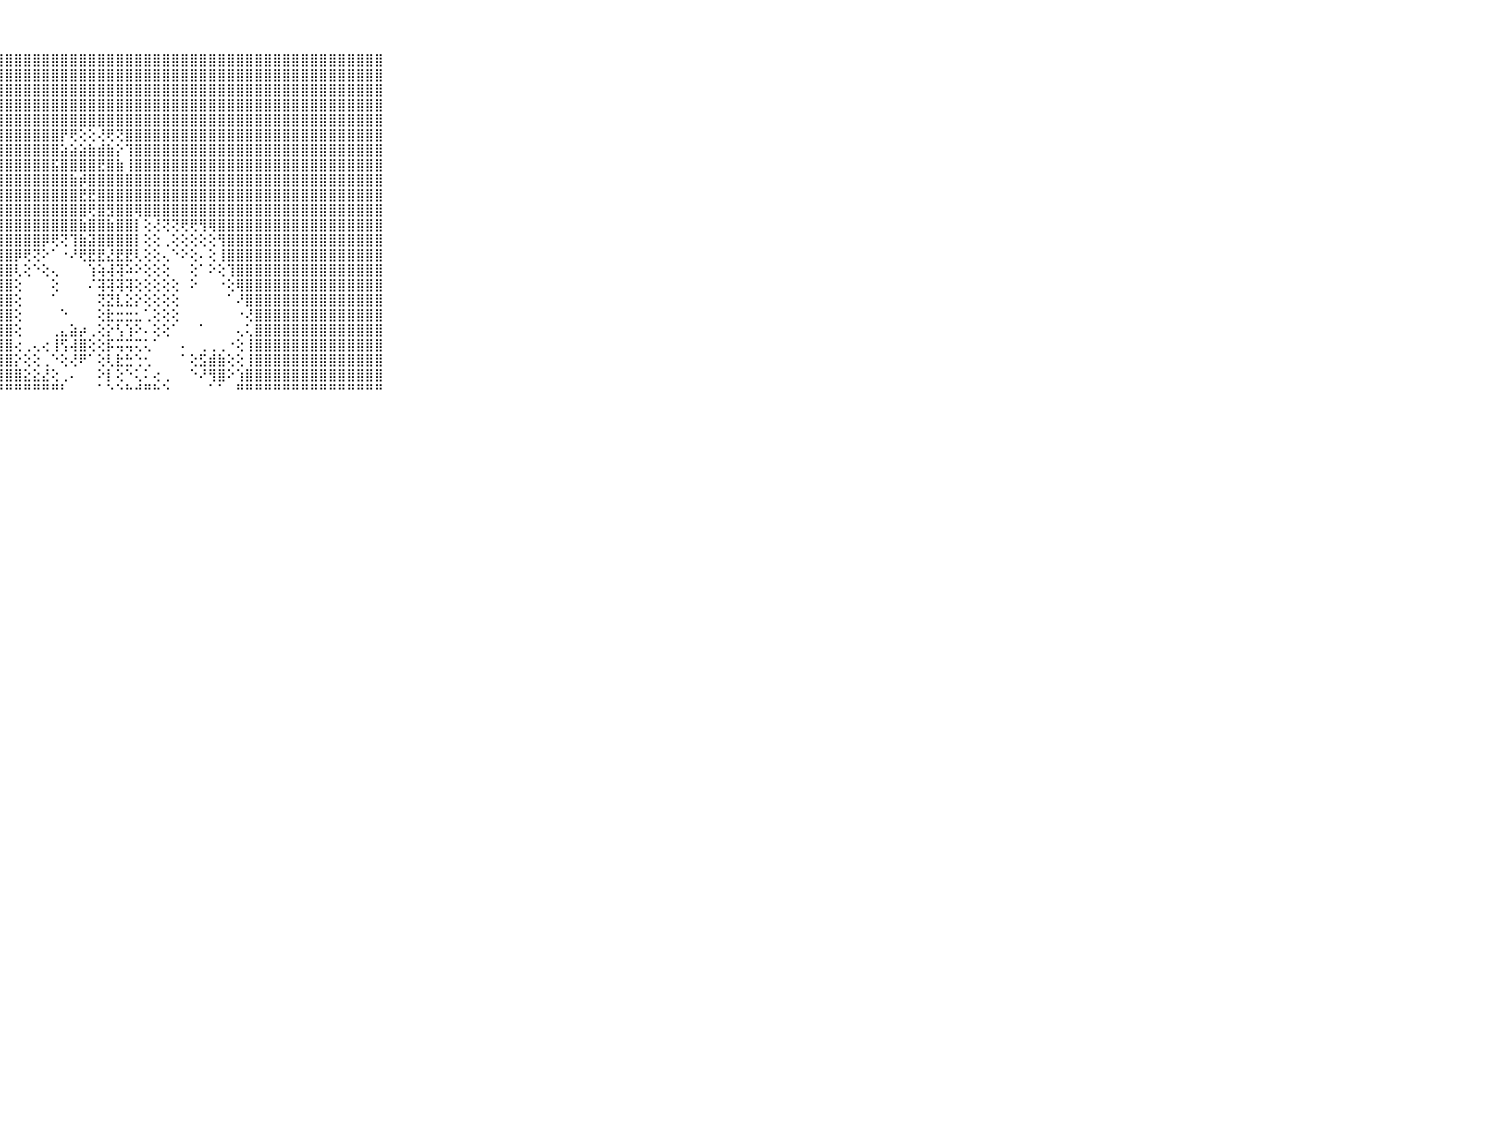

⠀⠀⠀⠀⠀⠀⠀⠀⠀⠀⠀⣿⣿⣿⣿⣿⣿⣿⣿⣿⣿⣿⣿⣿⣿⣿⣿⣿⣿⣿⣿⣿⣿⣿⣿⣿⣿⣿⣿⣿⣿⣿⣿⣿⣿⣿⣿⣿⣿⣿⣿⣿⣿⣿⣿⣿⣿⣿⣿⣿⣿⣿⣿⣿⣿⣿⣿⣿⣿⠀⠀⠀⠀⠀⠀⠀⠀⠀⠀⠀⠀
⠀⠀⠀⠀⠀⠀⠀⠀⠀⠀⠀⣿⣿⣿⣿⣿⣿⣿⣿⣿⣿⣿⣿⣿⣿⣿⣿⣿⣿⣿⣿⣿⣿⣿⣿⣿⣿⣿⣿⣿⣿⣿⣿⣿⣿⣿⣿⣿⣿⣿⣿⣿⣿⣿⣿⣿⣿⣿⣿⣿⣿⣿⣿⣿⣿⣿⣿⣿⣿⠀⠀⠀⠀⠀⠀⠀⠀⠀⠀⠀⠀
⠀⠀⠀⠀⠀⠀⠀⠀⠀⠀⠀⣿⣿⣿⣿⣿⣿⣿⣿⣿⣿⣿⣿⣿⣿⣿⣿⣿⣿⣿⣿⣿⣿⣿⣿⣿⣿⣿⣿⣿⣿⣿⣿⣿⣿⣿⣿⣿⣿⣿⣿⣿⣿⣿⣿⣿⣿⣿⣿⣿⣿⣿⣿⣿⣿⣿⣿⣿⣿⠀⠀⠀⠀⠀⠀⠀⠀⠀⠀⠀⠀
⠀⠀⠀⠀⠀⠀⠀⠀⠀⠀⠀⣿⣿⣿⣿⣿⣿⣿⣿⣿⣿⣿⣿⣿⣿⣿⣿⣿⣿⣿⣿⣿⣿⣿⣿⣿⣿⣿⣿⣿⣿⣿⣿⣿⣿⣿⣿⣿⣿⣿⣿⣿⣿⣿⣿⣿⣿⣿⣿⣿⣿⣿⣿⣿⣿⣿⣿⣿⣿⠀⠀⠀⠀⠀⠀⠀⠀⠀⠀⠀⠀
⠀⠀⠀⠀⠀⠀⠀⠀⠀⠀⠀⣿⣿⣿⣿⣿⣿⣿⣿⣿⣿⣿⣿⣿⣿⣿⣿⣿⣿⣿⣿⣿⣿⣿⣿⣿⣿⣿⣿⣿⣿⣿⣿⣿⣿⣿⣿⣿⣿⣿⣿⣿⣿⣿⣿⣿⣿⣿⣿⣿⣿⣿⣿⣿⣿⣿⣿⣿⣿⠀⠀⠀⠀⠀⠀⠀⠀⠀⠀⠀⠀
⠀⠀⠀⠀⠀⠀⠀⠀⠀⠀⠀⣿⣿⣿⣿⣿⣿⣿⣿⣿⣿⣿⣿⣿⣿⣿⣿⣿⣿⣿⣿⣿⣿⣿⡟⢟⢕⢕⢜⢟⢝⣿⣿⣿⣿⣿⣿⣿⣿⣿⣿⣿⣿⣿⣿⣿⣿⣿⣿⣿⣿⣿⣿⣿⣿⣿⣿⣿⣿⠀⠀⠀⠀⠀⠀⠀⠀⠀⠀⠀⠀
⠀⠀⠀⠀⠀⠀⠀⠀⠀⠀⠀⣿⣿⣿⣿⣿⣿⣿⣿⣿⣿⣿⣿⣿⣿⣿⣿⣿⣿⣿⣿⣿⣿⣿⣵⣵⣵⣷⣾⣷⡕⢹⣿⣿⣿⣿⣿⣿⣿⣿⣿⣿⣿⣿⣿⣿⣿⣿⣿⣿⣿⣿⣿⣿⣿⣿⣿⣿⣿⠀⠀⠀⠀⠀⠀⠀⠀⠀⠀⠀⠀
⠀⠀⠀⠀⠀⠀⠀⠀⠀⠀⠀⣿⣿⣿⣿⣿⣿⣿⣿⣿⣿⣿⣿⣿⣿⣿⣿⣿⣿⣿⣿⣿⣿⣯⣿⣿⣿⣿⣟⣿⣷⢸⣿⣿⣿⣿⣿⣿⣿⣿⣿⣿⣿⣿⣿⣿⣿⣿⣿⣿⣿⣿⣿⣿⣿⣿⣿⣿⣿⠀⠀⠀⠀⠀⠀⠀⠀⠀⠀⠀⠀
⠀⠀⠀⠀⠀⠀⠀⠀⠀⠀⠀⣿⣿⣿⣿⣿⣿⣿⣿⣿⣿⣿⣿⣿⣿⣿⣿⣿⣿⣿⣿⣿⣿⣿⣿⣷⡾⣿⣿⣿⣿⣿⣿⣿⣿⣿⣿⣿⣿⣿⣿⣿⣿⣿⣿⣿⣿⣿⣿⣿⣿⣿⣿⣿⣿⣿⣿⣿⣿⠀⠀⠀⠀⠀⠀⠀⠀⠀⠀⠀⠀
⠀⠀⠀⠀⠀⠀⠀⠀⠀⠀⠀⣿⣿⣿⣿⣿⣿⣿⣿⣿⣿⣿⣿⣿⣿⣿⣿⣿⣿⣿⣿⣿⣿⣿⣿⣿⣟⣟⣿⣿⣿⣿⣿⣿⣿⣿⣿⣿⣿⣿⣿⣿⣿⣿⣿⣿⣿⣿⣿⣿⣿⣿⣿⣿⣿⣿⣿⣿⣿⠀⠀⠀⠀⠀⠀⠀⠀⠀⠀⠀⠀
⠀⠀⠀⠀⠀⠀⠀⠀⠀⠀⠀⣿⣿⣿⣿⣿⣿⣿⣿⣿⣿⣿⣿⣿⣿⣿⣿⣿⣿⣿⣿⣿⣿⣿⣿⣿⣿⢟⣿⣻⣿⣿⢿⣿⣿⣿⣿⣿⣿⣿⣿⣿⣿⣿⣿⣿⣿⣿⣿⣿⣿⣿⣿⣿⣿⣿⣿⣿⣿⠀⠀⠀⠀⠀⠀⠀⠀⠀⠀⠀⠀
⠀⠀⠀⠀⠀⠀⠀⠀⠀⠀⠀⣿⣿⣿⣿⣿⣿⣿⣿⣿⣿⣿⣿⣿⣿⣿⣿⣿⣿⣿⣿⣿⣿⣿⣿⣿⣷⣿⣿⣷⣿⣿⡇⢕⢜⢝⢝⢟⢟⢻⢿⣿⣿⣿⣿⣿⣿⣿⣿⣿⣿⣿⣿⣿⣿⣿⣿⣿⣿⠀⠀⠀⠀⠀⠀⠀⠀⠀⠀⠀⠀
⠀⠀⠀⠀⠀⠀⠀⠀⠀⠀⠀⣿⣿⣿⣿⣿⣿⣿⣿⣿⣿⣿⣿⣿⣿⣿⣿⣿⣿⣿⣿⣿⡿⢟⢝⢹⣷⣽⣿⣿⣿⣿⡇⢕⢕⢀⢕⢕⢕⢕⢕⢻⣿⣿⣿⣿⣿⣿⣿⣿⣿⣿⣿⣿⣿⣿⣿⣿⣿⠀⠀⠀⠀⠀⠀⠀⠀⠀⠀⠀⠀
⠀⠀⠀⠀⠀⠀⠀⠀⠀⠀⠀⣿⣿⣿⣿⣿⣿⣿⣿⣿⣿⣿⣿⣿⣿⣿⣿⣿⣿⡿⢟⢝⠕⠁⠐⠜⢟⣟⣟⣜⣟⣟⢇⢕⢕⢄⠑⠕⢕⠄⢕⢸⣿⣿⣿⣿⣿⣿⣿⣿⣿⣿⣿⣿⣿⣿⣿⣿⣿⠀⠀⠀⠀⠀⠀⠀⠀⠀⠀⠀⠀
⠀⠀⠀⠀⠀⠀⠀⠀⠀⠀⠀⣿⣿⣿⣿⣿⣿⣿⣿⣿⣿⣿⣿⣿⣿⣿⣿⣿⣿⢇⢕⠑⢕⢄⠀⠀⠀⢱⢵⢼⢽⠵⠕⢕⢕⢕⠀⠀⢕⠁⠕⢕⢹⣿⣿⣿⣿⣿⣿⣿⣿⣿⣿⣿⣿⣿⣿⣿⣿⠀⠀⠀⠀⠀⠀⠀⠀⠀⠀⠀⠀
⠀⠀⠀⠀⠀⠀⠀⠀⠀⠀⠀⣿⣿⣿⣿⣿⣿⣿⣿⣿⣿⣿⣿⣿⣿⣿⣿⣿⣿⢕⠀⠀⠀⢕⠀⠀⠀⠌⢽⢽⢽⢽⢕⢕⢕⢕⢕⠀⠕⠀⠀⠐⢕⢿⣿⣿⣿⣿⣿⣿⣿⣿⣿⣿⣿⣿⣿⣿⣿⠀⠀⠀⠀⠀⠀⠀⠀⠀⠀⠀⠀
⠀⠀⠀⠀⠀⠀⠀⠀⠀⠀⠀⣿⣿⣿⣿⣿⣿⣿⣿⣿⣿⣿⣿⣿⣿⣿⣿⣿⣿⢕⠀⠀⠀⠁⠀⠀⠀⠀⢝⣝⣇⣕⡕⢕⢕⢕⢕⠀⠀⠀⠀⠀⠁⠜⣿⣿⣿⣿⣿⣿⣿⣿⣿⣿⣿⣿⣿⣿⣿⠀⠀⠀⠀⠀⠀⠀⠀⠀⠀⠀⠀
⠀⠀⠀⠀⠀⠀⠀⠀⠀⠀⠀⣿⣿⣿⣿⣿⣿⣿⣿⣿⣿⣿⣿⣿⣿⣿⣿⣿⣿⢕⠀⠀⠀⠀⠑⠀⠀⠀⢕⣗⣒⣒⣂⢁⢕⢕⢕⠀⠀⠀⠀⠀⠀⠐⢜⣿⣿⣿⣿⣿⣿⣿⣿⣿⣿⣿⣿⣿⣿⠀⠀⠀⠀⠀⠀⠀⠀⠀⠀⠀⠀
⠀⠀⠀⠀⠀⠀⠀⠀⠀⠀⠀⣿⣿⣿⣿⣿⣿⣿⣿⣿⣿⣿⣿⣿⣿⣿⣿⣿⣿⢕⠀⠀⠀⢀⣄⣵⡴⢀⢕⡕⢣⢱⠕⠄⢕⢕⠁⠀⠀⠁⠀⠀⠀⢄⢅⣿⣿⣿⣿⣿⣿⣿⣿⣿⣿⣿⣿⣿⣿⠀⠀⠀⠀⠀⠀⠀⠀⠀⠀⠀⠀
⠀⠀⠀⠀⠀⠀⠀⠀⠀⠀⠀⣿⣿⣿⣿⣿⣿⣿⣿⣿⣿⣿⣿⣿⣿⣿⣿⣿⣿⢔⢀⢄⢔⢸⢫⢼⣿⢕⢕⡯⢭⢭⢍⢅⠁⠀⠀⠄⠀⢀⢀⢀⠐⢕⢸⣿⣿⣿⣿⣿⣿⣿⣿⣿⣿⣿⣿⣿⣿⠀⠀⠀⠀⠀⠀⠀⠀⠀⠀⠀⠀
⠀⠀⠀⠀⠀⠀⠀⠀⠀⠀⠀⣿⣿⣿⣿⣿⣿⣿⣿⣿⣿⣿⣿⣿⣿⣿⣿⣿⣿⡕⢕⢕⢀⠑⢕⢜⠟⠁⢕⢇⣗⣓⢑⢂⠀⠀⠀⠁⢕⣫⣾⣷⢕⢕⢸⣿⣿⣿⣿⣿⣿⣿⣿⣿⣿⣿⣿⣿⣿⠀⠀⠀⠀⠀⠀⠀⠀⠀⠀⠀⠀
⠀⠀⠀⠀⠀⠀⠀⠀⠀⠀⠀⣿⣿⣿⣿⣿⣿⣿⣿⣿⣿⣿⣿⣿⣿⣿⣿⣿⣿⣿⣕⣕⣜⢕⢀⠄⠀⠀⠕⡇⢕⠑⢅⠅⢔⢀⠀⠀⠑⠜⢻⣿⠕⢱⣿⣿⣿⣿⣿⣿⣿⣿⣿⣿⣿⣿⣿⣿⣿⠀⠀⠀⠀⠀⠀⠀⠀⠀⠀⠀⠀
⠀⠀⠀⠀⠀⠀⠀⠀⠀⠀⠀⠛⠛⠛⠛⠛⠛⠛⠛⠛⠛⠛⠛⠛⠛⠛⠛⠛⠛⠛⠛⠛⠛⠛⠃⠀⠀⠀⠁⠑⠑⠓⠚⠛⠓⠑⠀⠀⠀⠀⠁⠁⠀⠛⠛⠛⠛⠛⠛⠛⠛⠛⠛⠛⠛⠛⠛⠛⠛⠀⠀⠀⠀⠀⠀⠀⠀⠀⠀⠀⠀